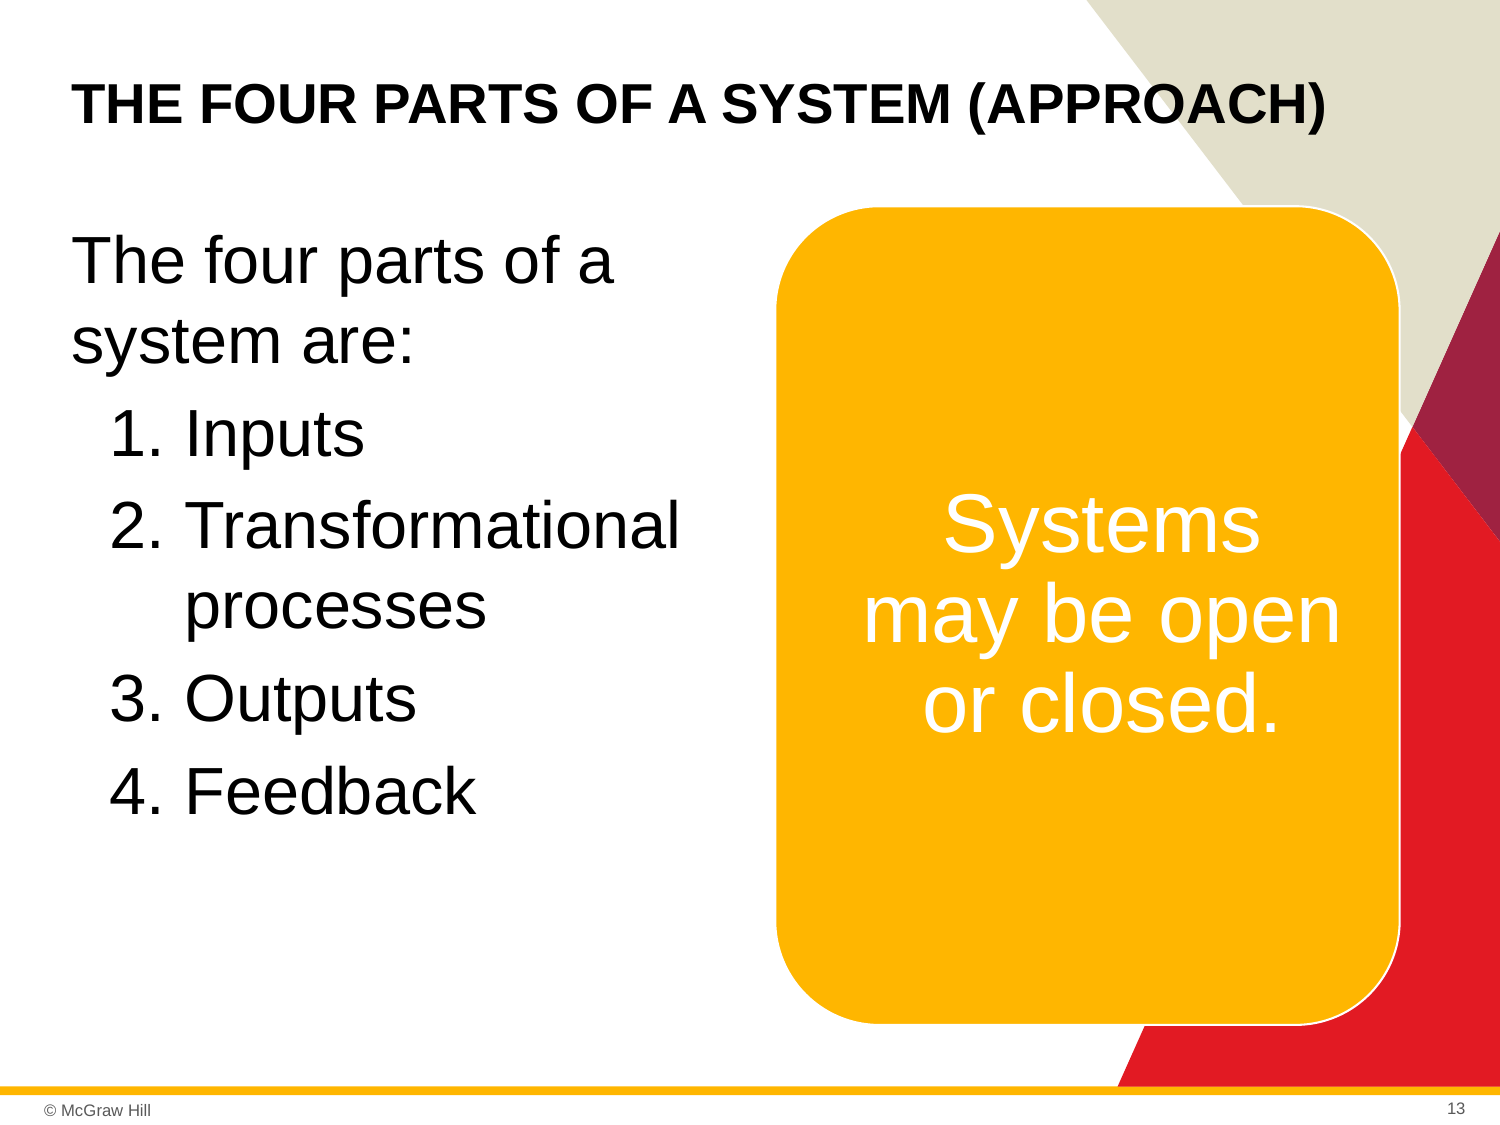

# The Four Parts of a System (Approach)
Systems may be open or closed.
The four parts of a system are:
Inputs
Transformational processes
Outputs
Feedback
13